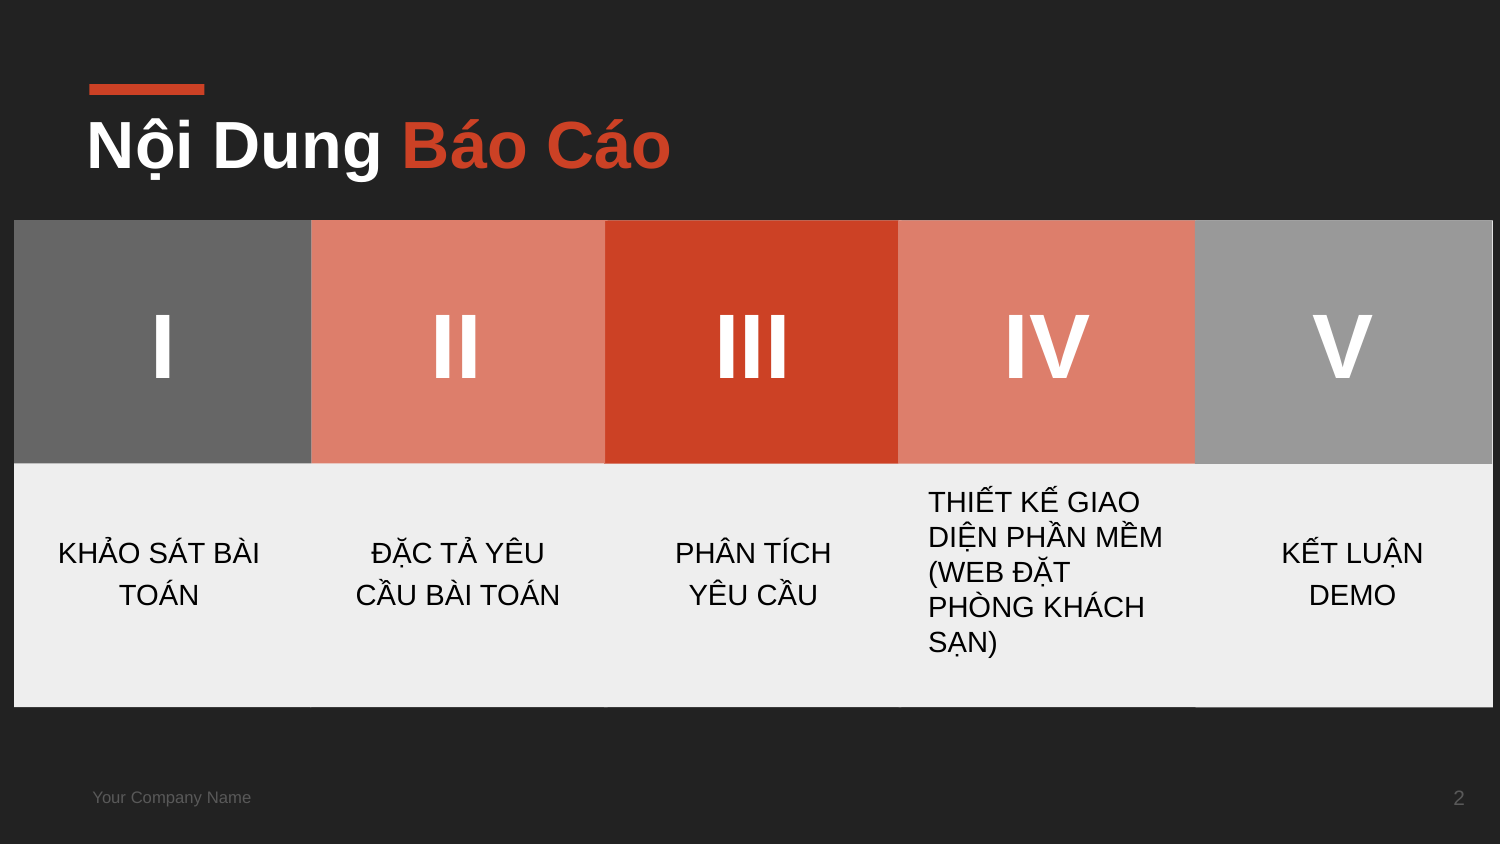

# Nội Dung Báo Cáo

I
KHẢO SÁT BÀI TOÁN
II

KẾT LUẬN
DEMO

ĐẶC TẢ YÊU CẦU BÀI TOÁN

III
PHÂN TÍCH YÊU CẦU

IV

V
THIẾT KẾ GIAO DIỆN PHẦN MỀM (WEB ĐẶT PHÒNG KHÁCH SẠN)
2